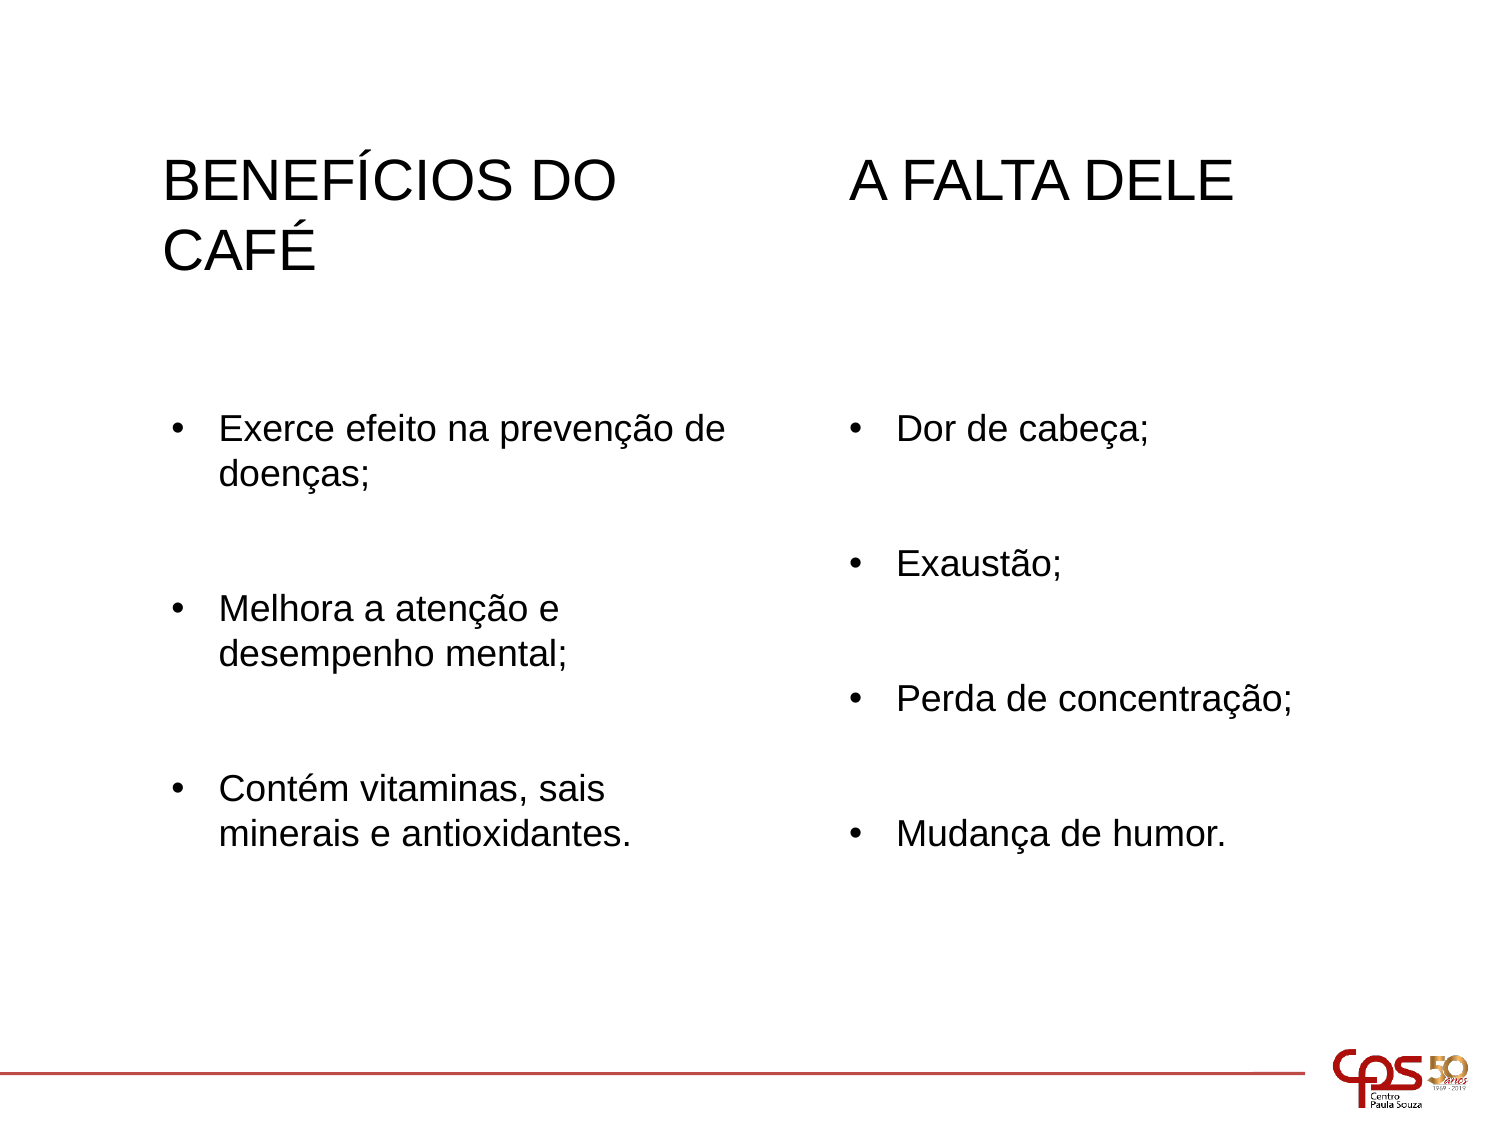

BENEFÍCIOS DO CAFÉ

A FALTA DELE
Exerce efeito na prevenção de doenças;

Melhora a atenção e desempenho mental;

Contém vitaminas, sais minerais e antioxidantes.

Dor de cabeça;

Exaustão;

Perda de concentração;

Mudança de humor.